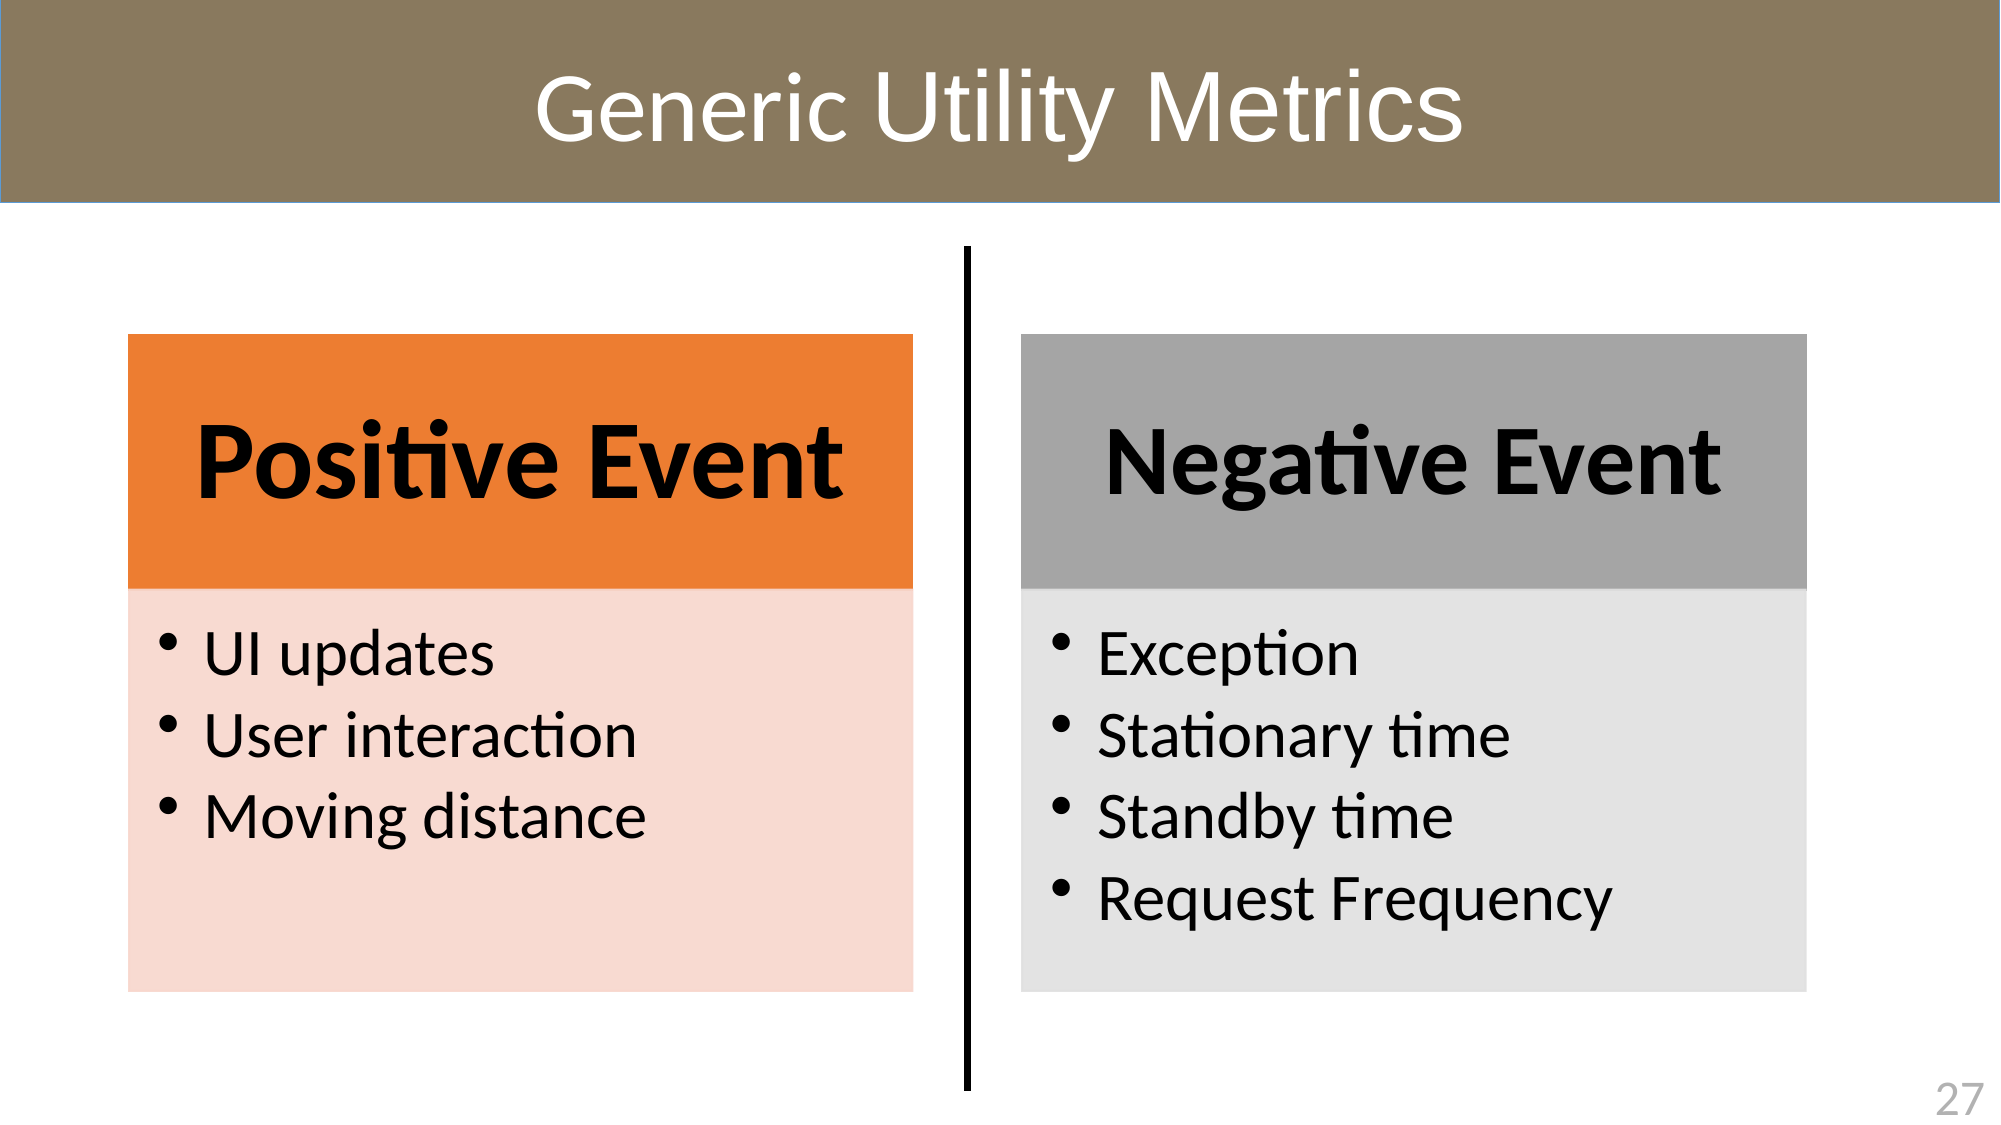

Generic Utility Metrics
Positive Event
UI updates
User interaction
Moving distance
Negative Event
Exception
Stationary time
Standby time
Request Frequency
27